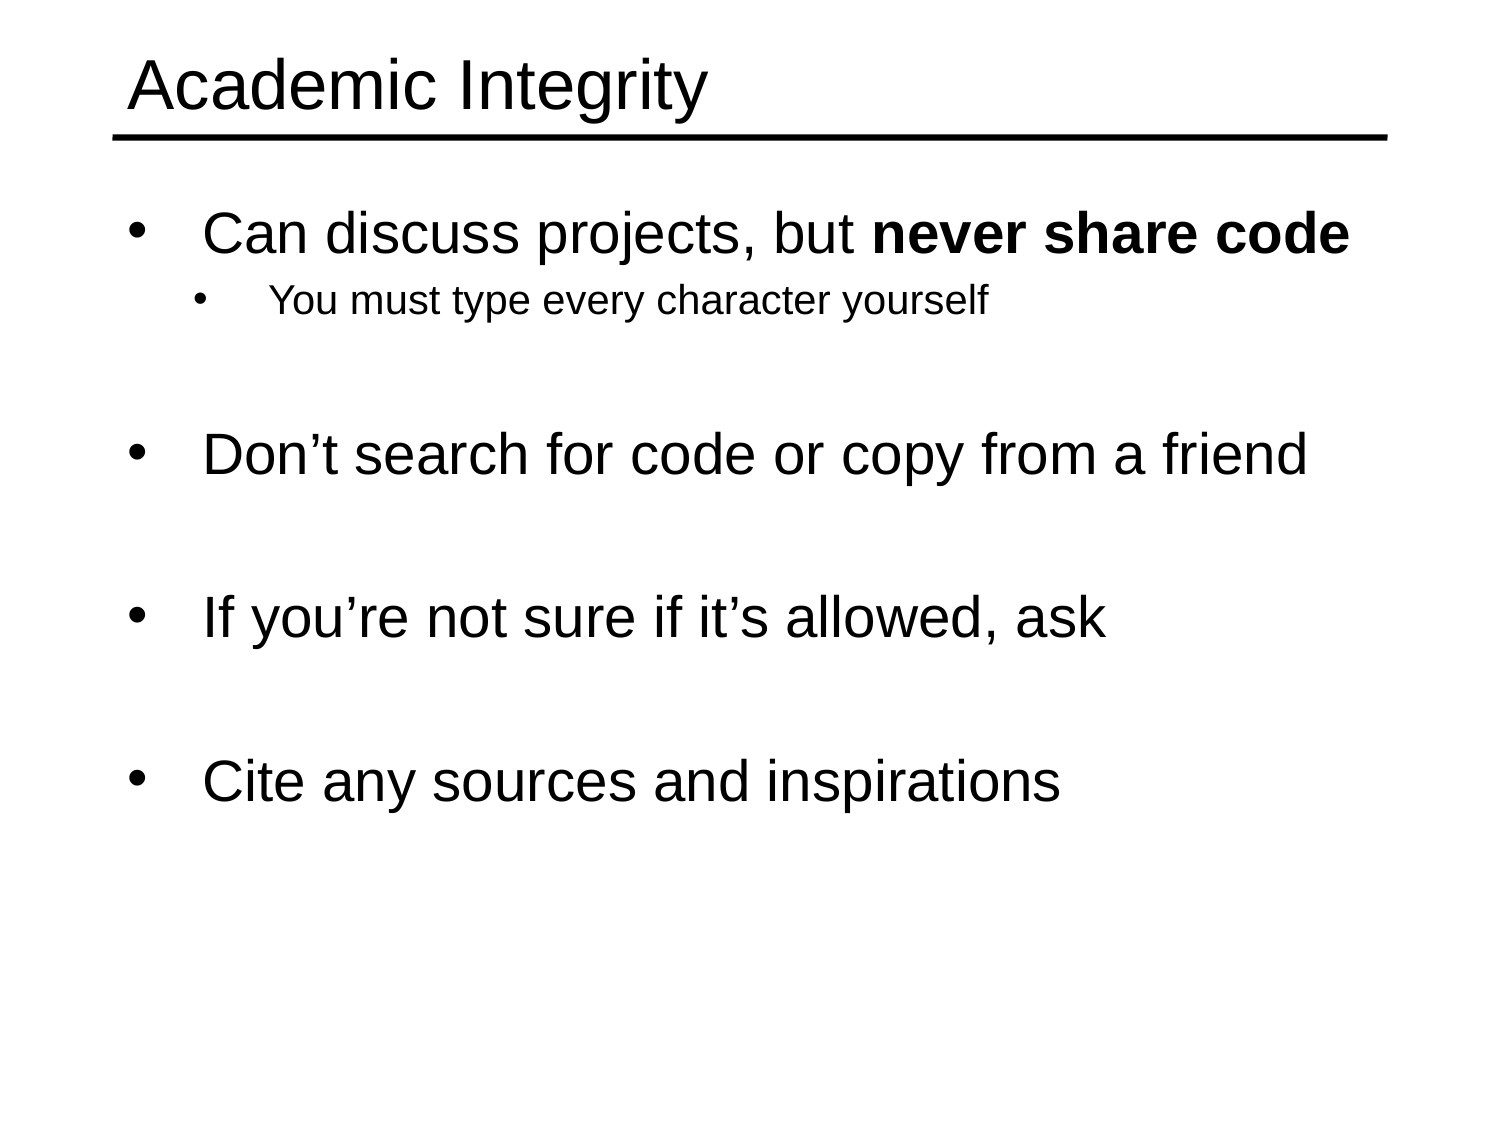

# Academic Integrity
Can discuss projects, but never share code
You must type every character yourself

Don’t search for code or copy from a friend

If you’re not sure if it’s allowed, ask

Cite any sources and inspirations